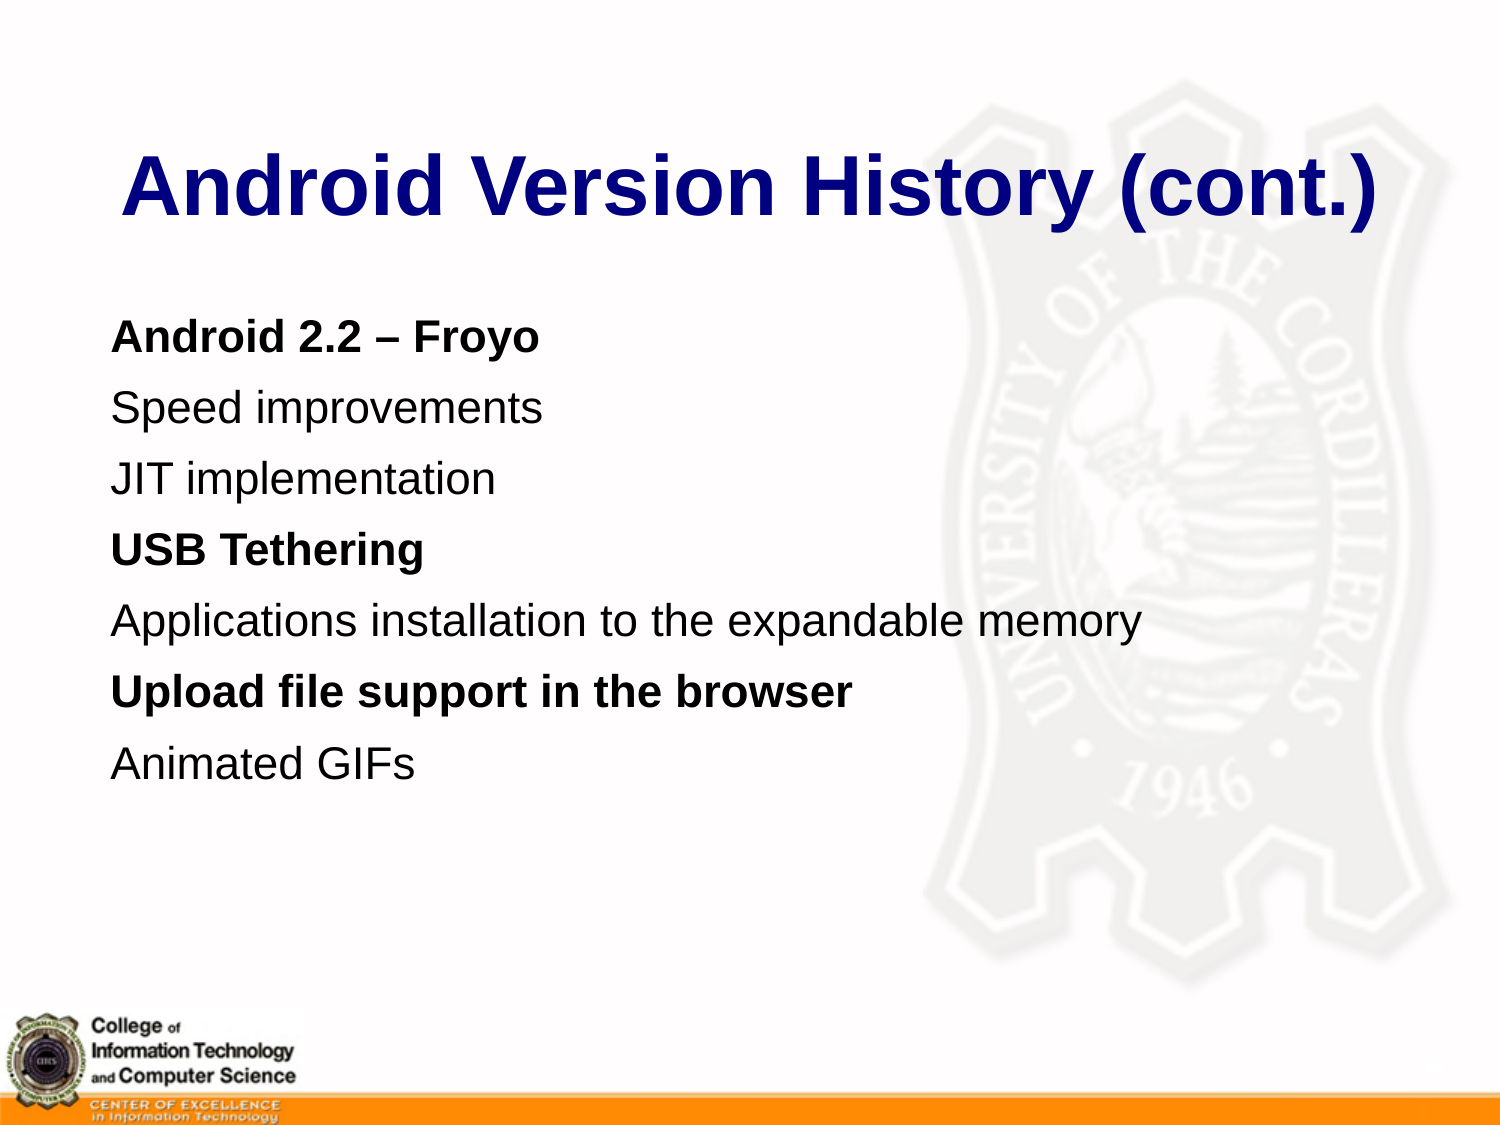

# Android Version History (cont.)
Android 2.2 – Froyo
Speed improvements
JIT implementation
USB Tethering
Applications installation to the expandable memory
Upload file support in the browser
Animated GIFs